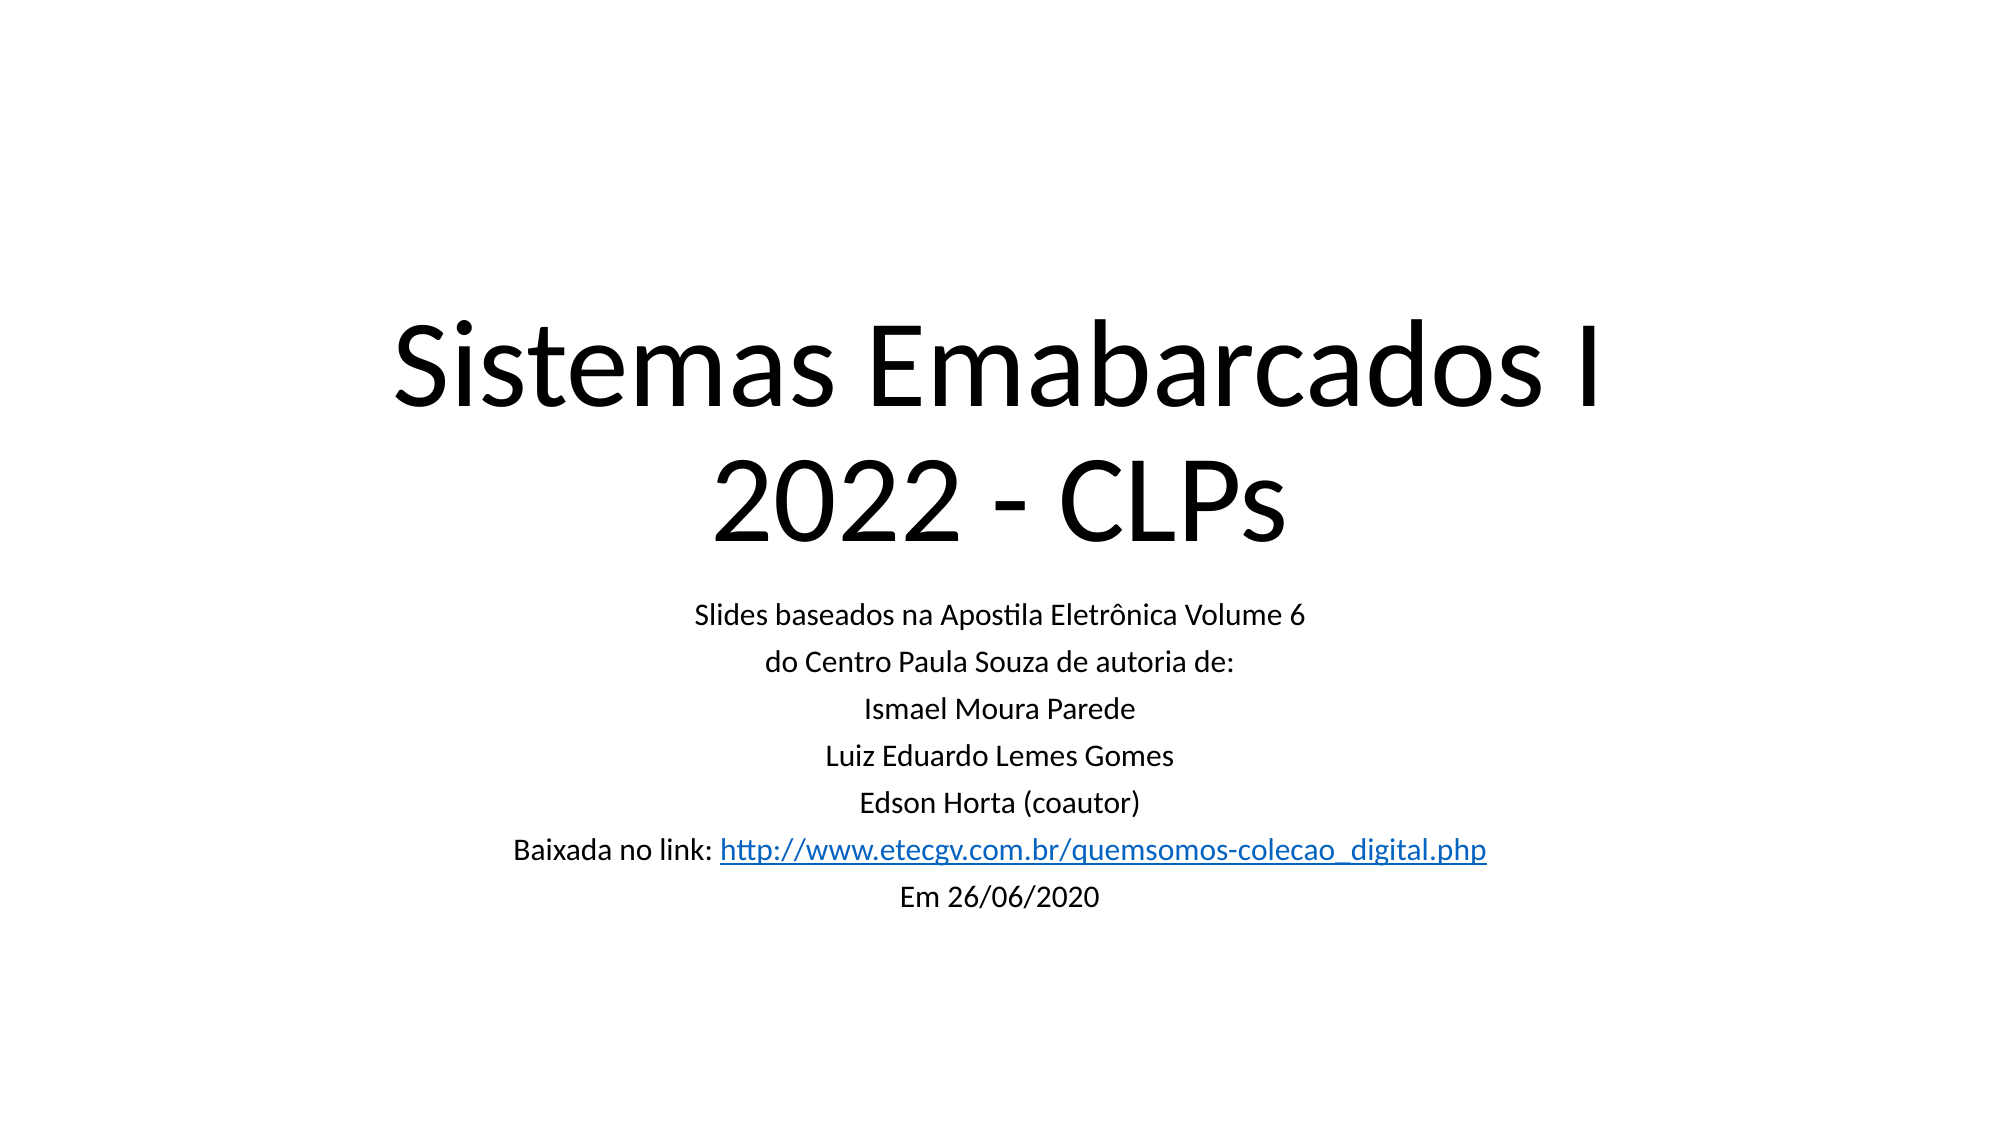

# Sistemas Emabarcados I 2022 - CLPs
Slides baseados na Apostila Eletrônica Volume 6
do Centro Paula Souza de autoria de:
Ismael Moura Parede
Luiz Eduardo Lemes Gomes
Edson Horta (coautor)
Baixada no link: http://www.etecgv.com.br/quemsomos-colecao_digital.php
Em 26/06/2020